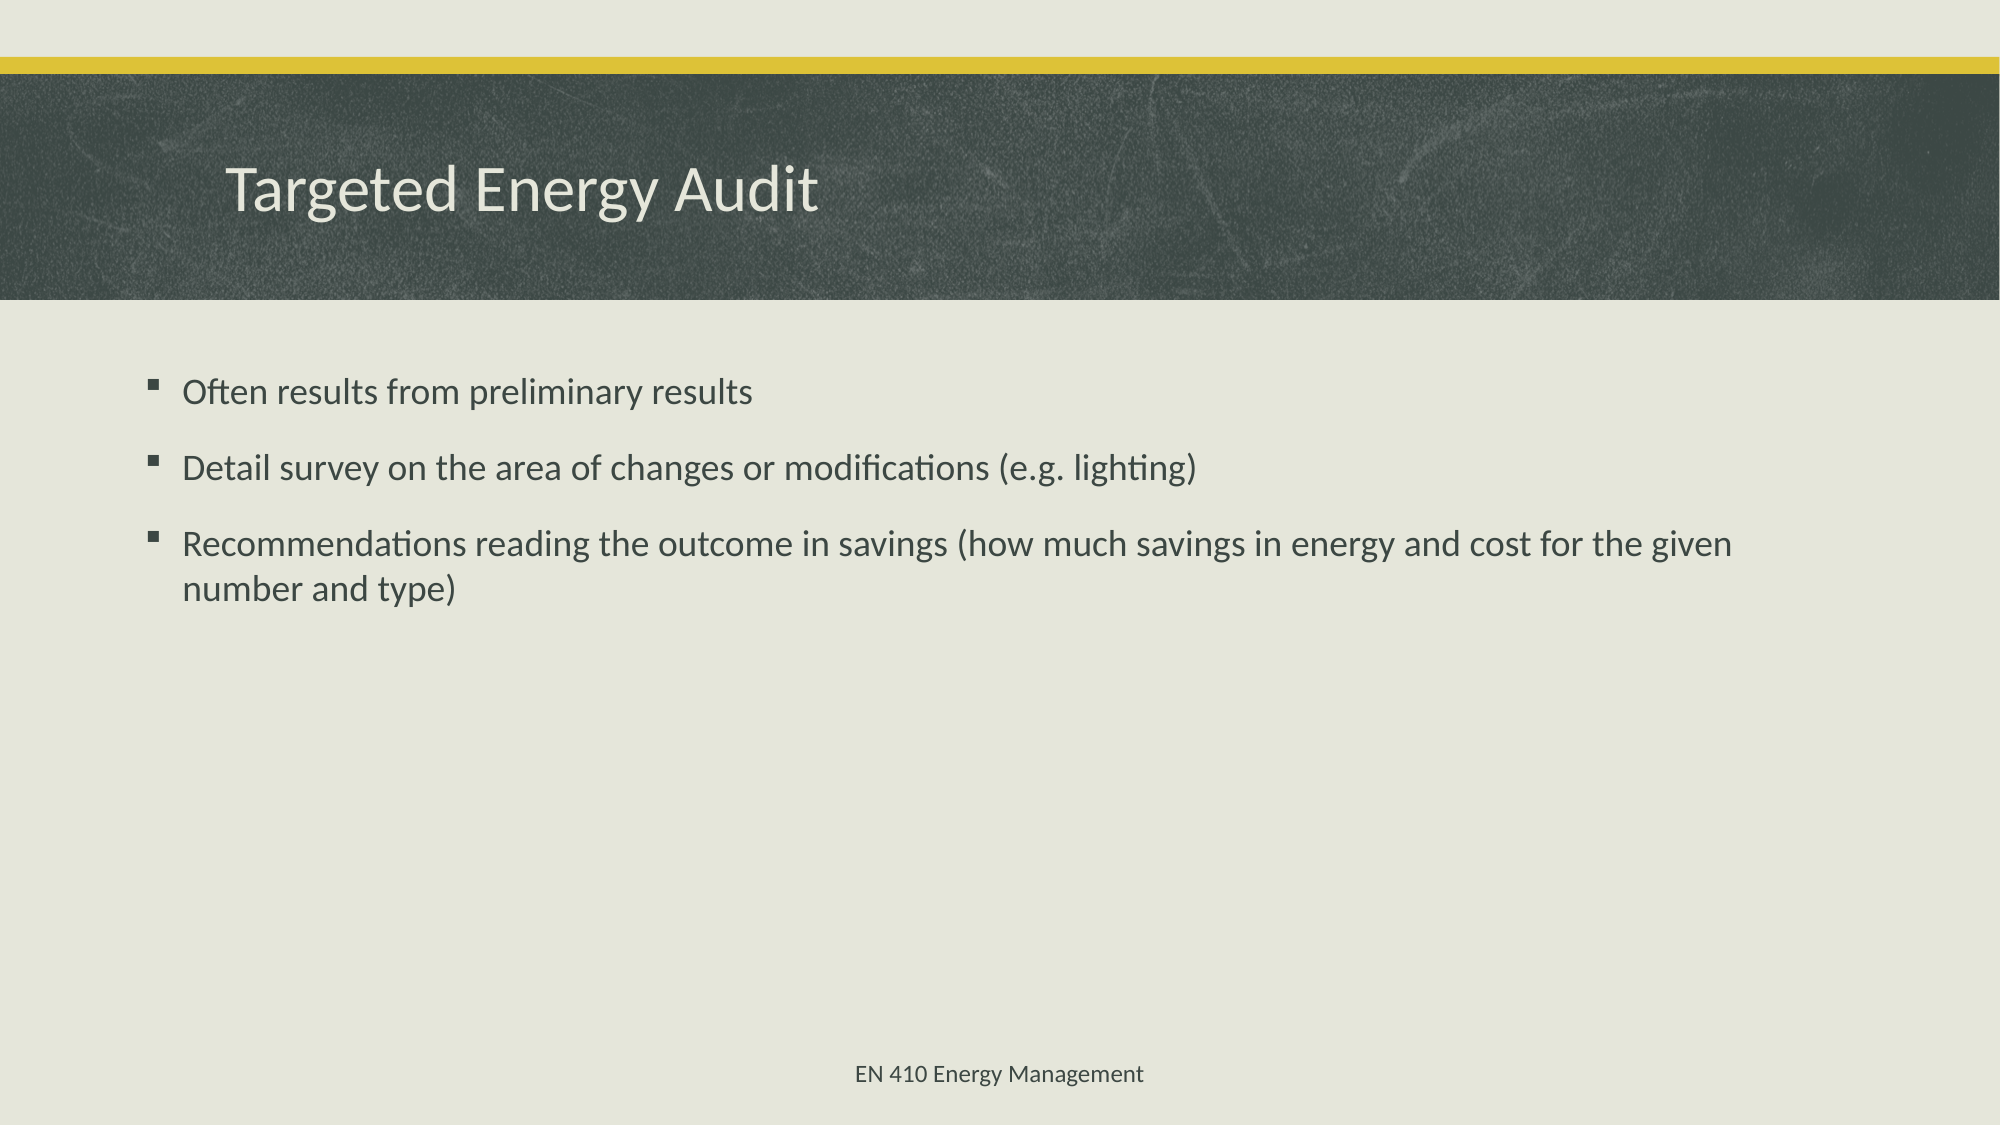

# Targeted Energy Audit
Often results from preliminary results
Detail survey on the area of changes or modifications (e.g. lighting)
Recommendations reading the outcome in savings (how much savings in energy and cost for the given number and type)
EN 410 Energy Management